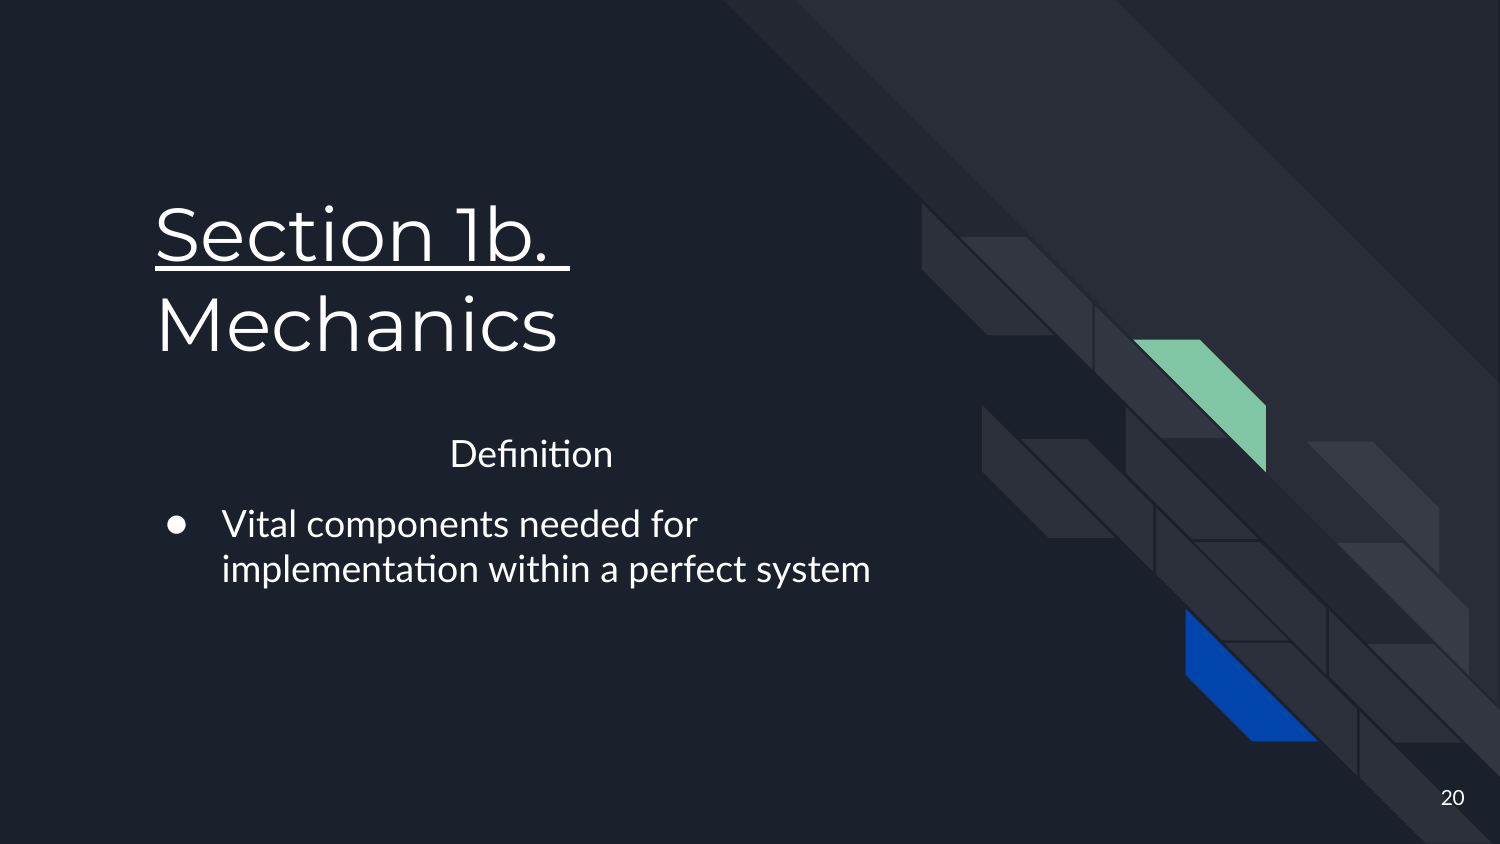

# Section 1b.
Mechanics
Definition
Vital components needed for implementation within a perfect system
20